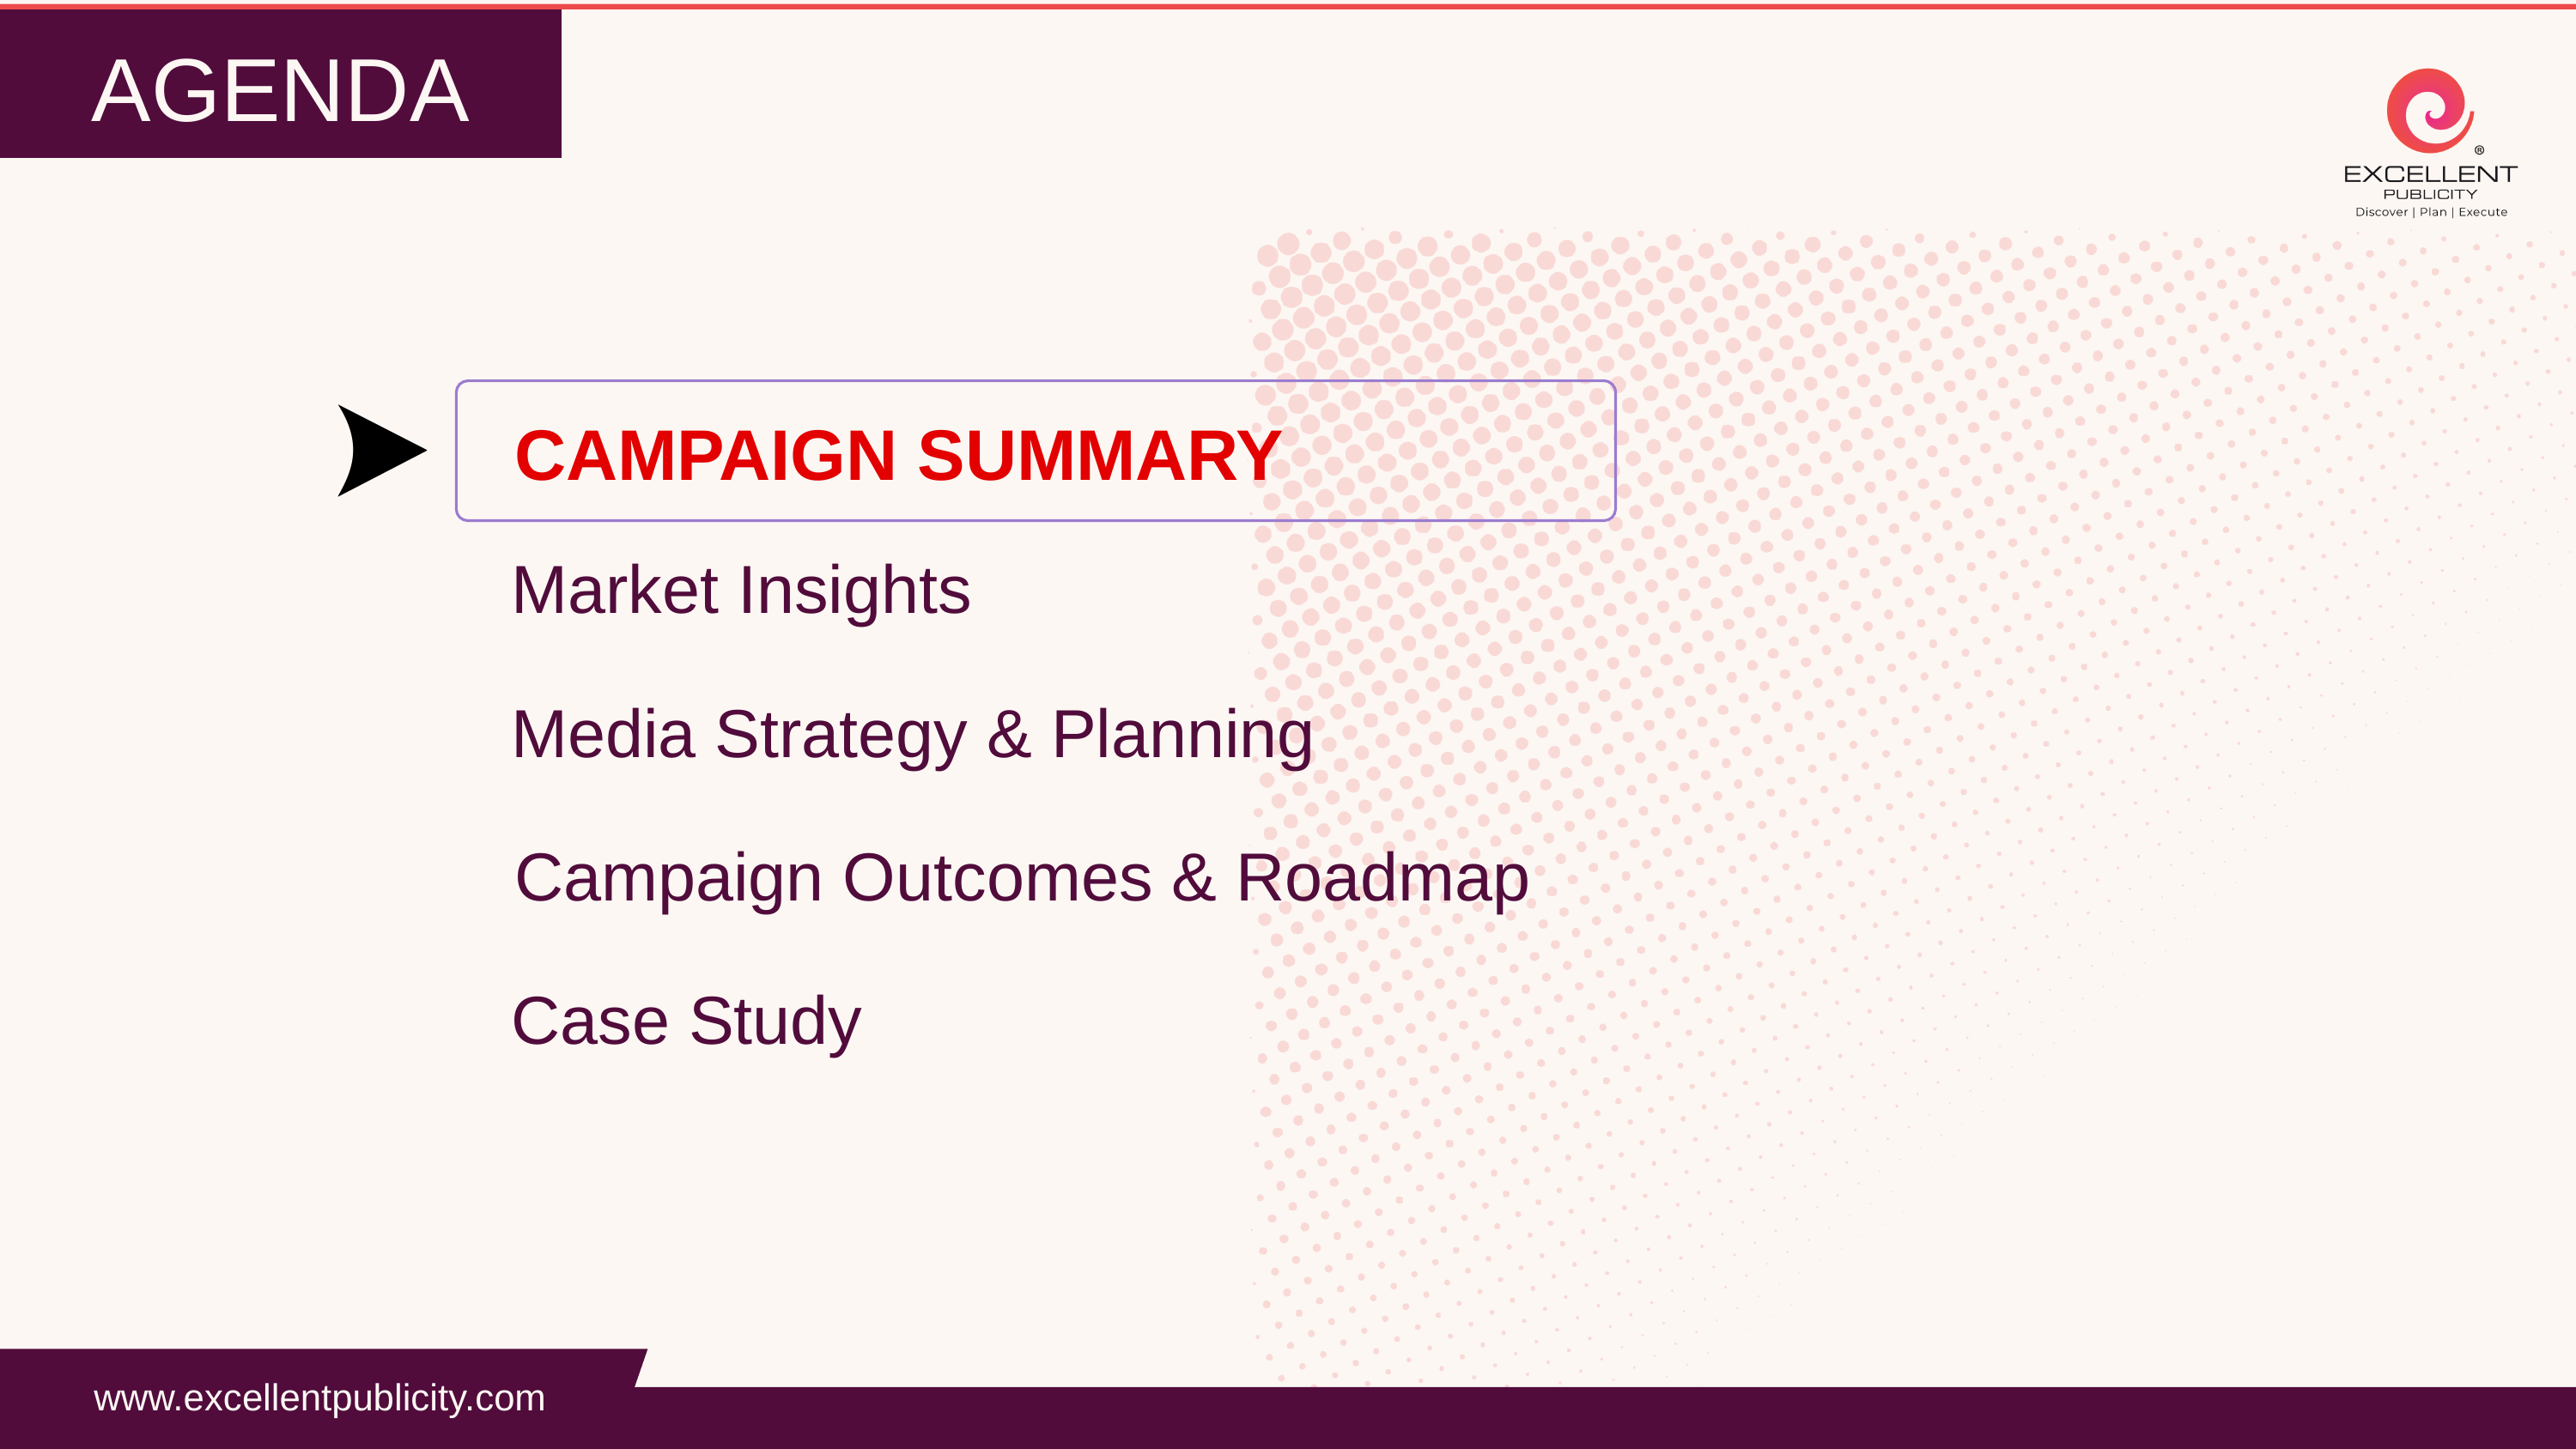

AGENDA

CAMPAIGN SUMMARY

Market Insights
Media Strategy & Planning
Campaign Outcomes & Roadmap
Case Study

www.excellentpublicity.com